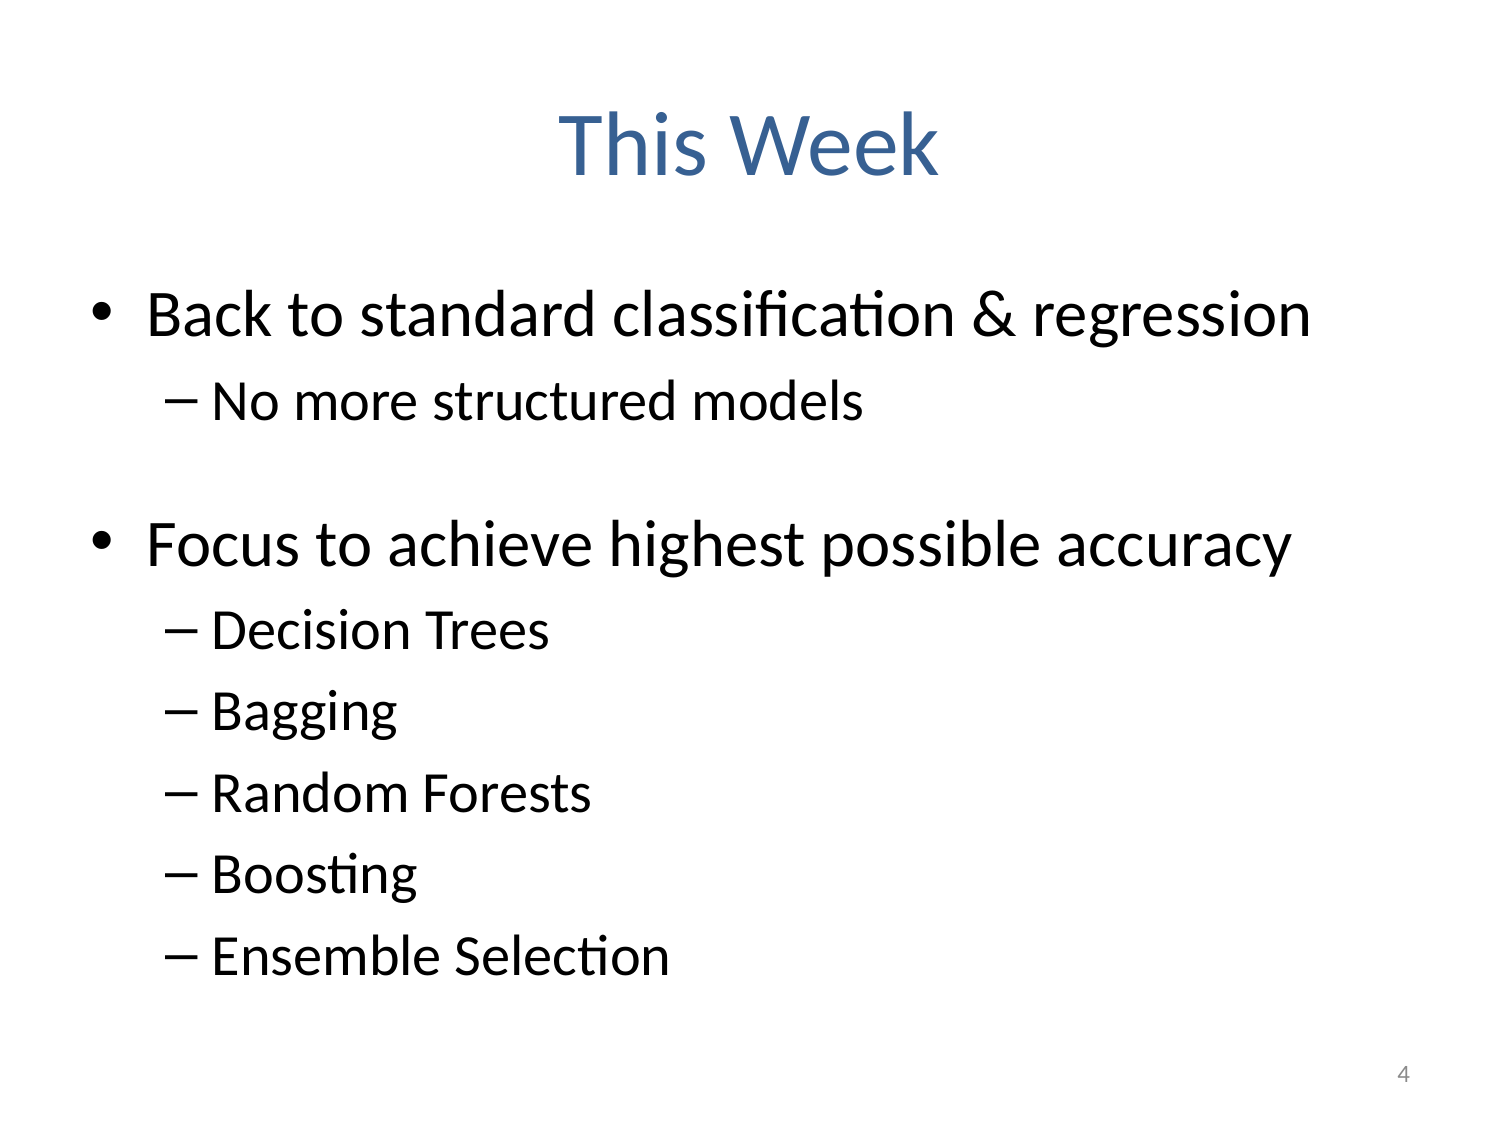

# This Week
Back to standard classification & regression
No more structured models

Focus to achieve highest possible accuracy
Decision Trees
Bagging
Random Forests
Boosting
Ensemble Selection
4